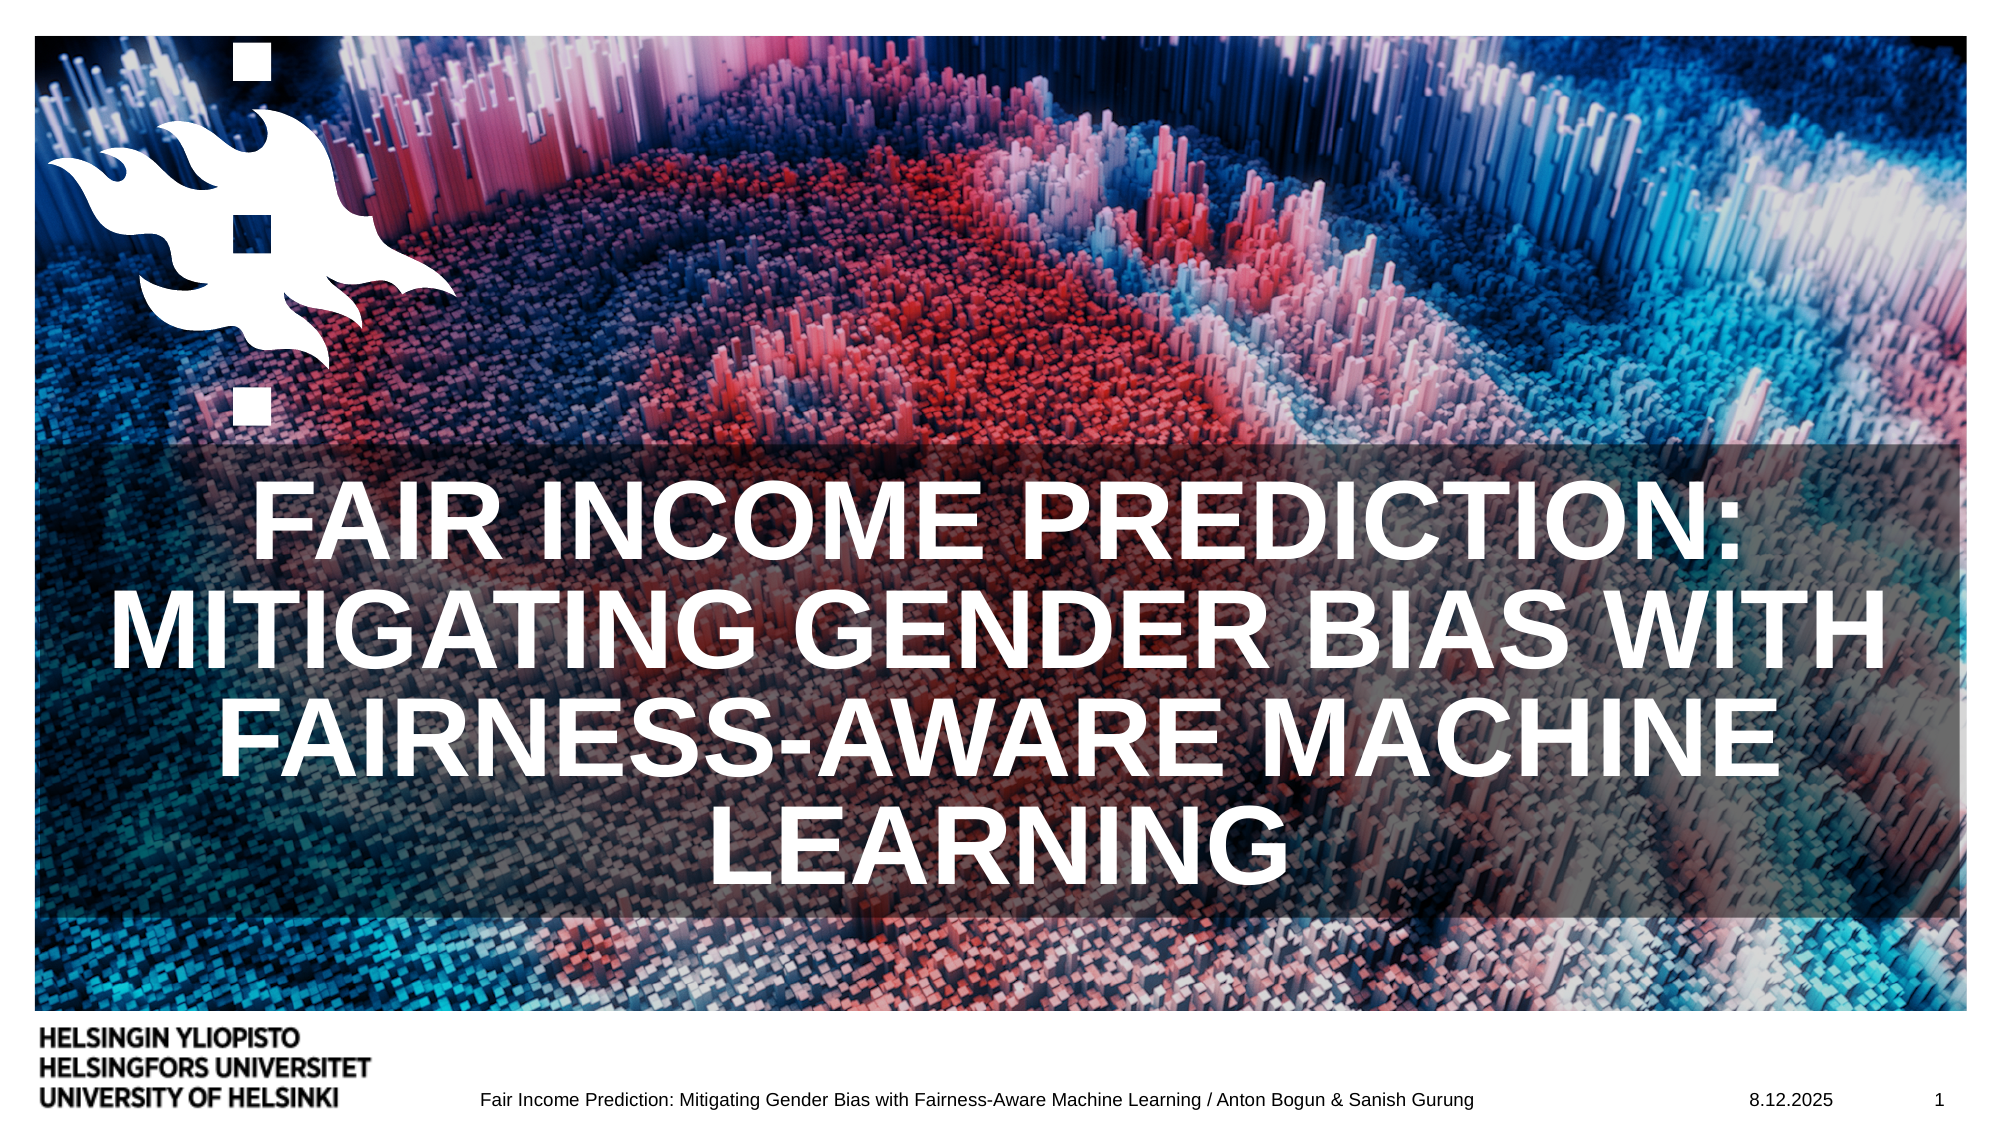

# Fair Income Prediction: Mitigating Gender Bias with Fairness-Aware Machine Learning
8.12.2025
1
Fair Income Prediction: Mitigating Gender Bias with Fairness-Aware Machine Learning / Anton Bogun & Sanish Gurung